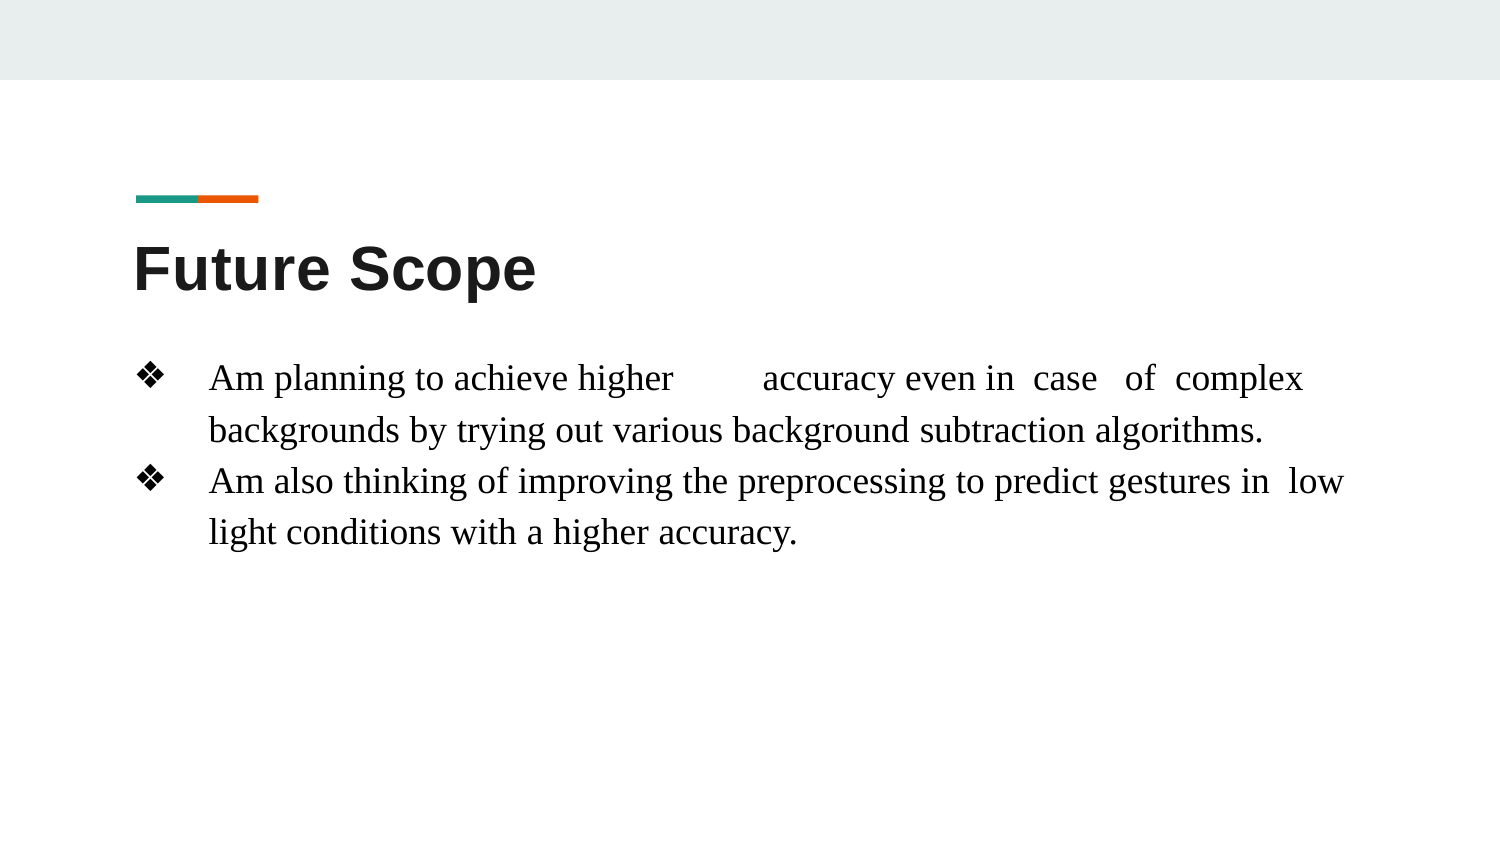

# Future Scope
Am planning to achieve higher	accuracy even in	case	of	complex  backgrounds by trying out various background subtraction algorithms.
Am also thinking of improving the preprocessing to predict gestures in  low light conditions with a higher accuracy.